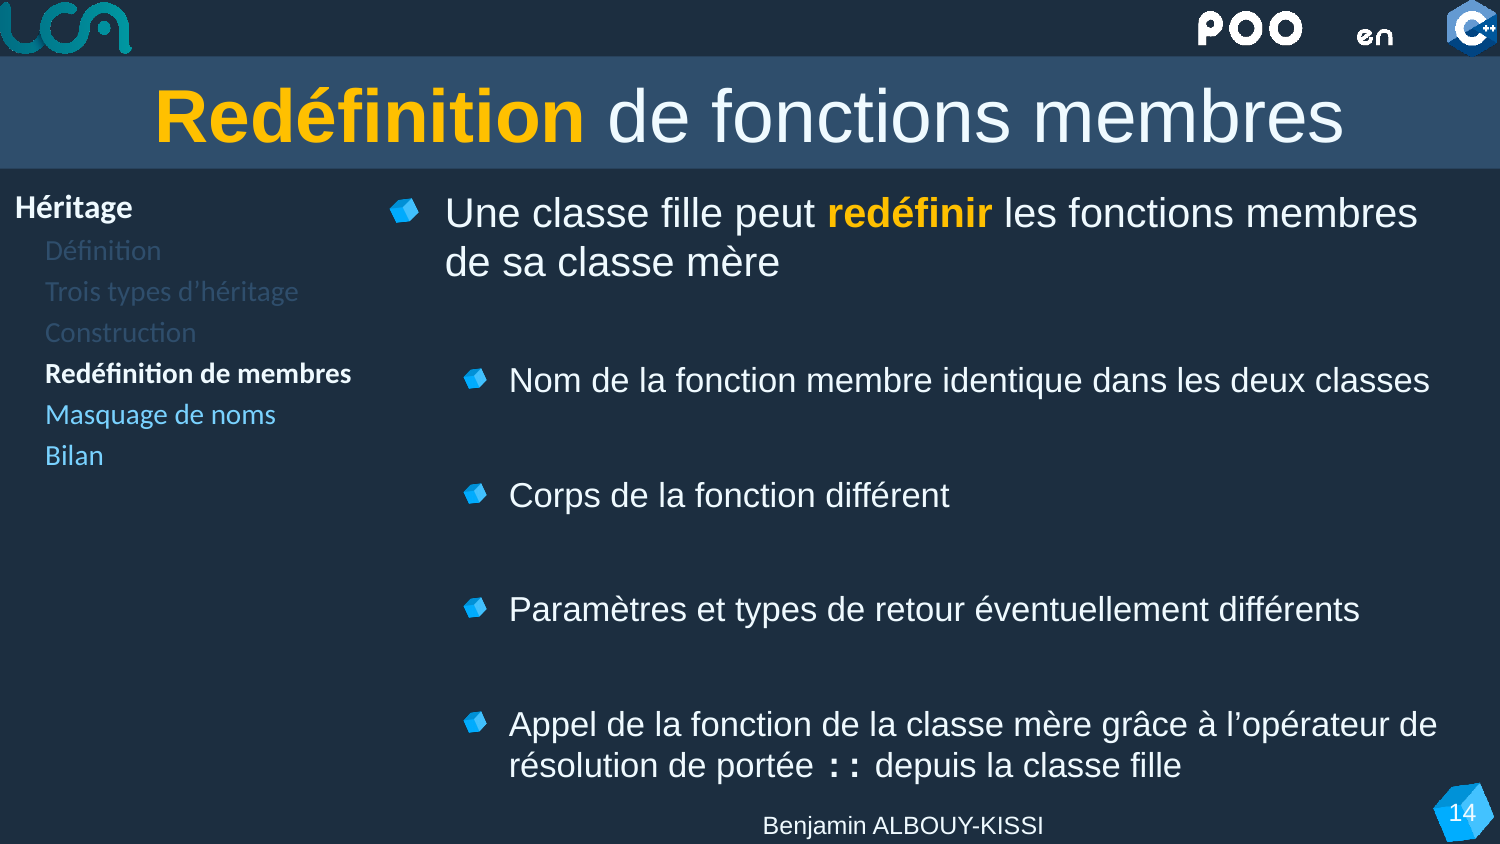

# Redéfinition de fonctions membres
Héritage
Définition
Trois types d’héritage
Construction
Redéfinition de membres
Masquage de noms
Bilan

Une classe fille peut redéfinir les fonctions membres de sa classe mère

Nom de la fonction membre identique dans les deux classes

Corps de la fonction différent

Paramètres et types de retour éventuellement différents

Appel de la fonction de la classe mère grâce à l’opérateur de résolution de portée :: depuis la classe fille

14
Benjamin ALBOUY-KISSI